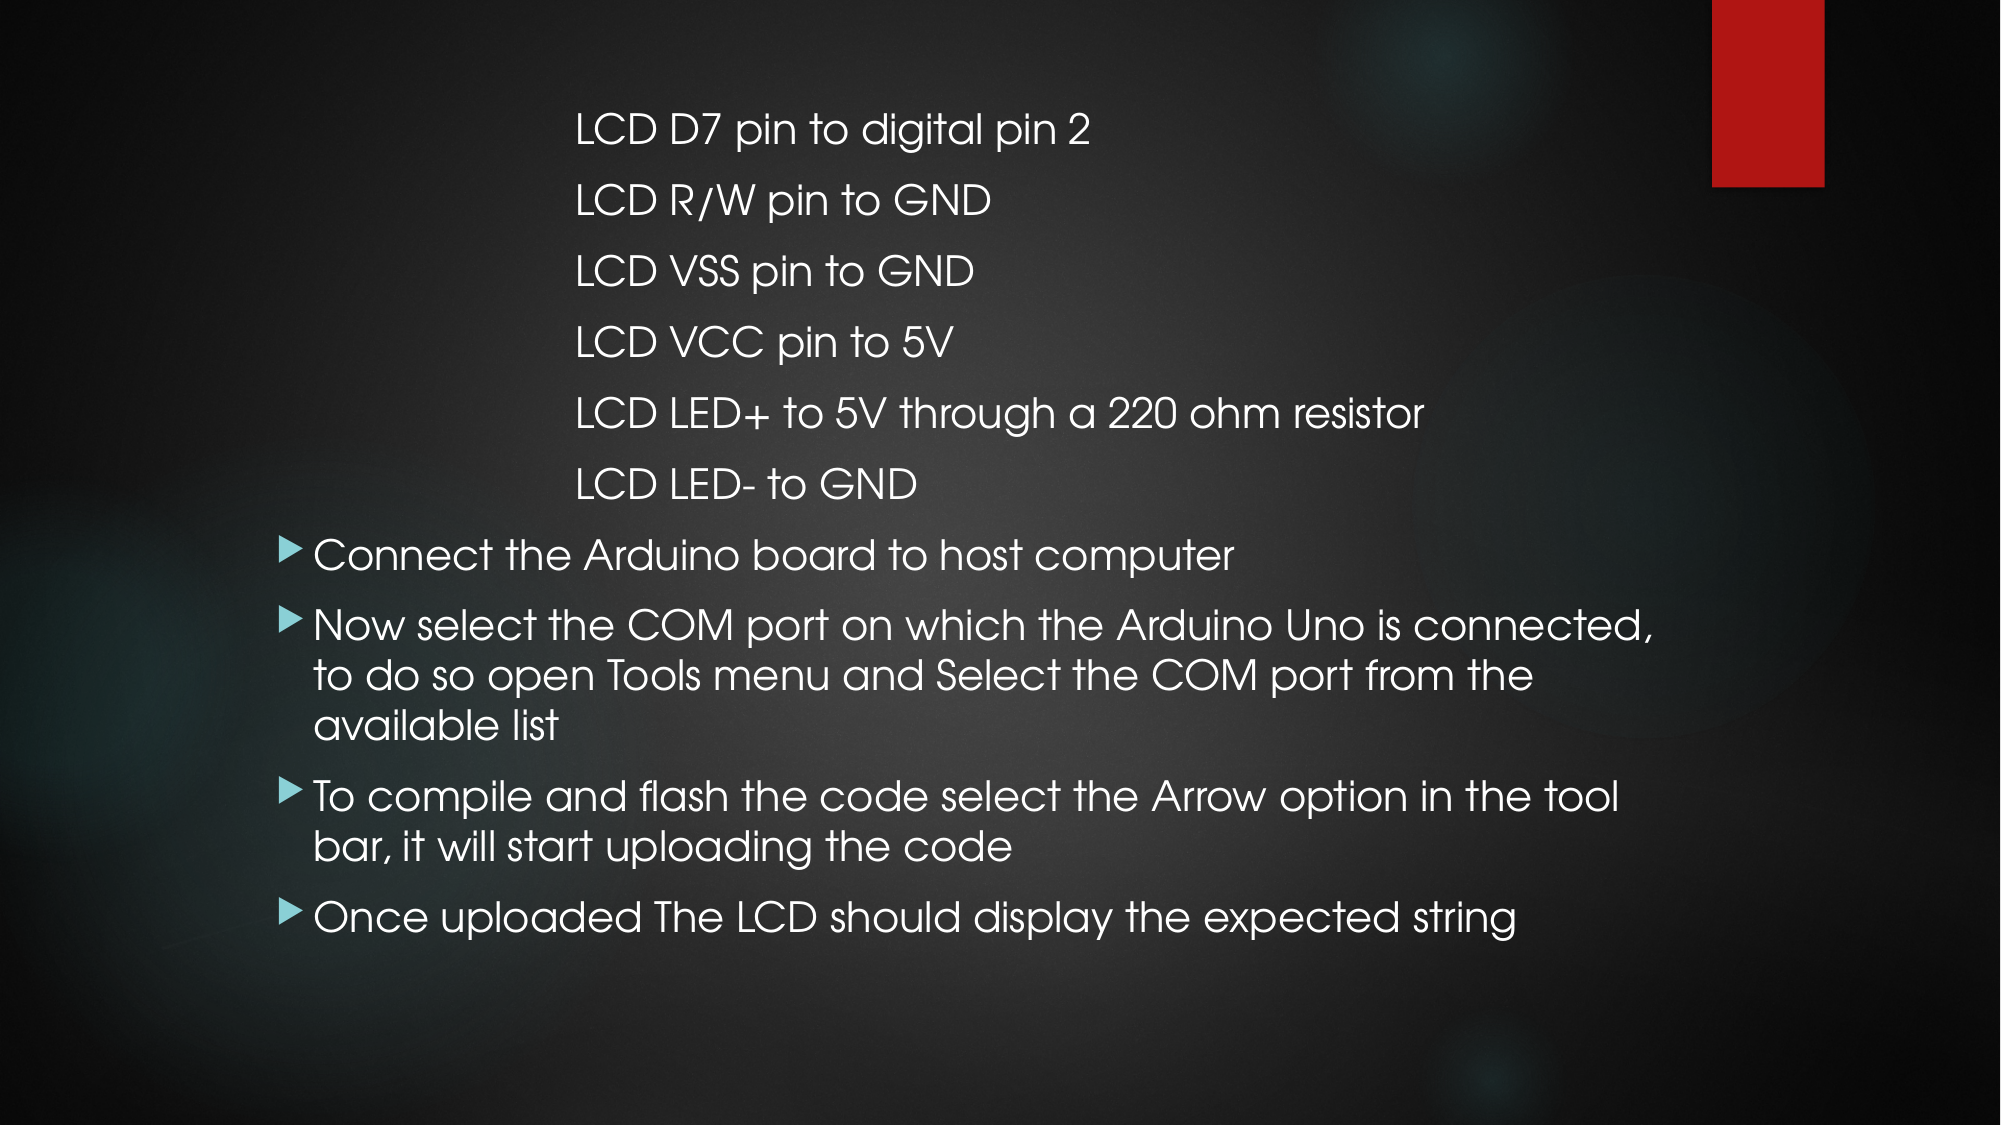

LCD D7 pin to digital pin 2
			LCD R/W pin to GND
			LCD VSS pin to GND
			LCD VCC pin to 5V
			LCD LED+ to 5V through a 220 ohm resistor
			LCD LED- to GND
Connect the Arduino board to host computer
Now select the COM port on which the Arduino Uno is connected, to do so open Tools menu and Select the COM port from the available list
To compile and flash the code select the Arrow option in the tool bar, it will start uploading the code
Once uploaded The LCD should display the expected string